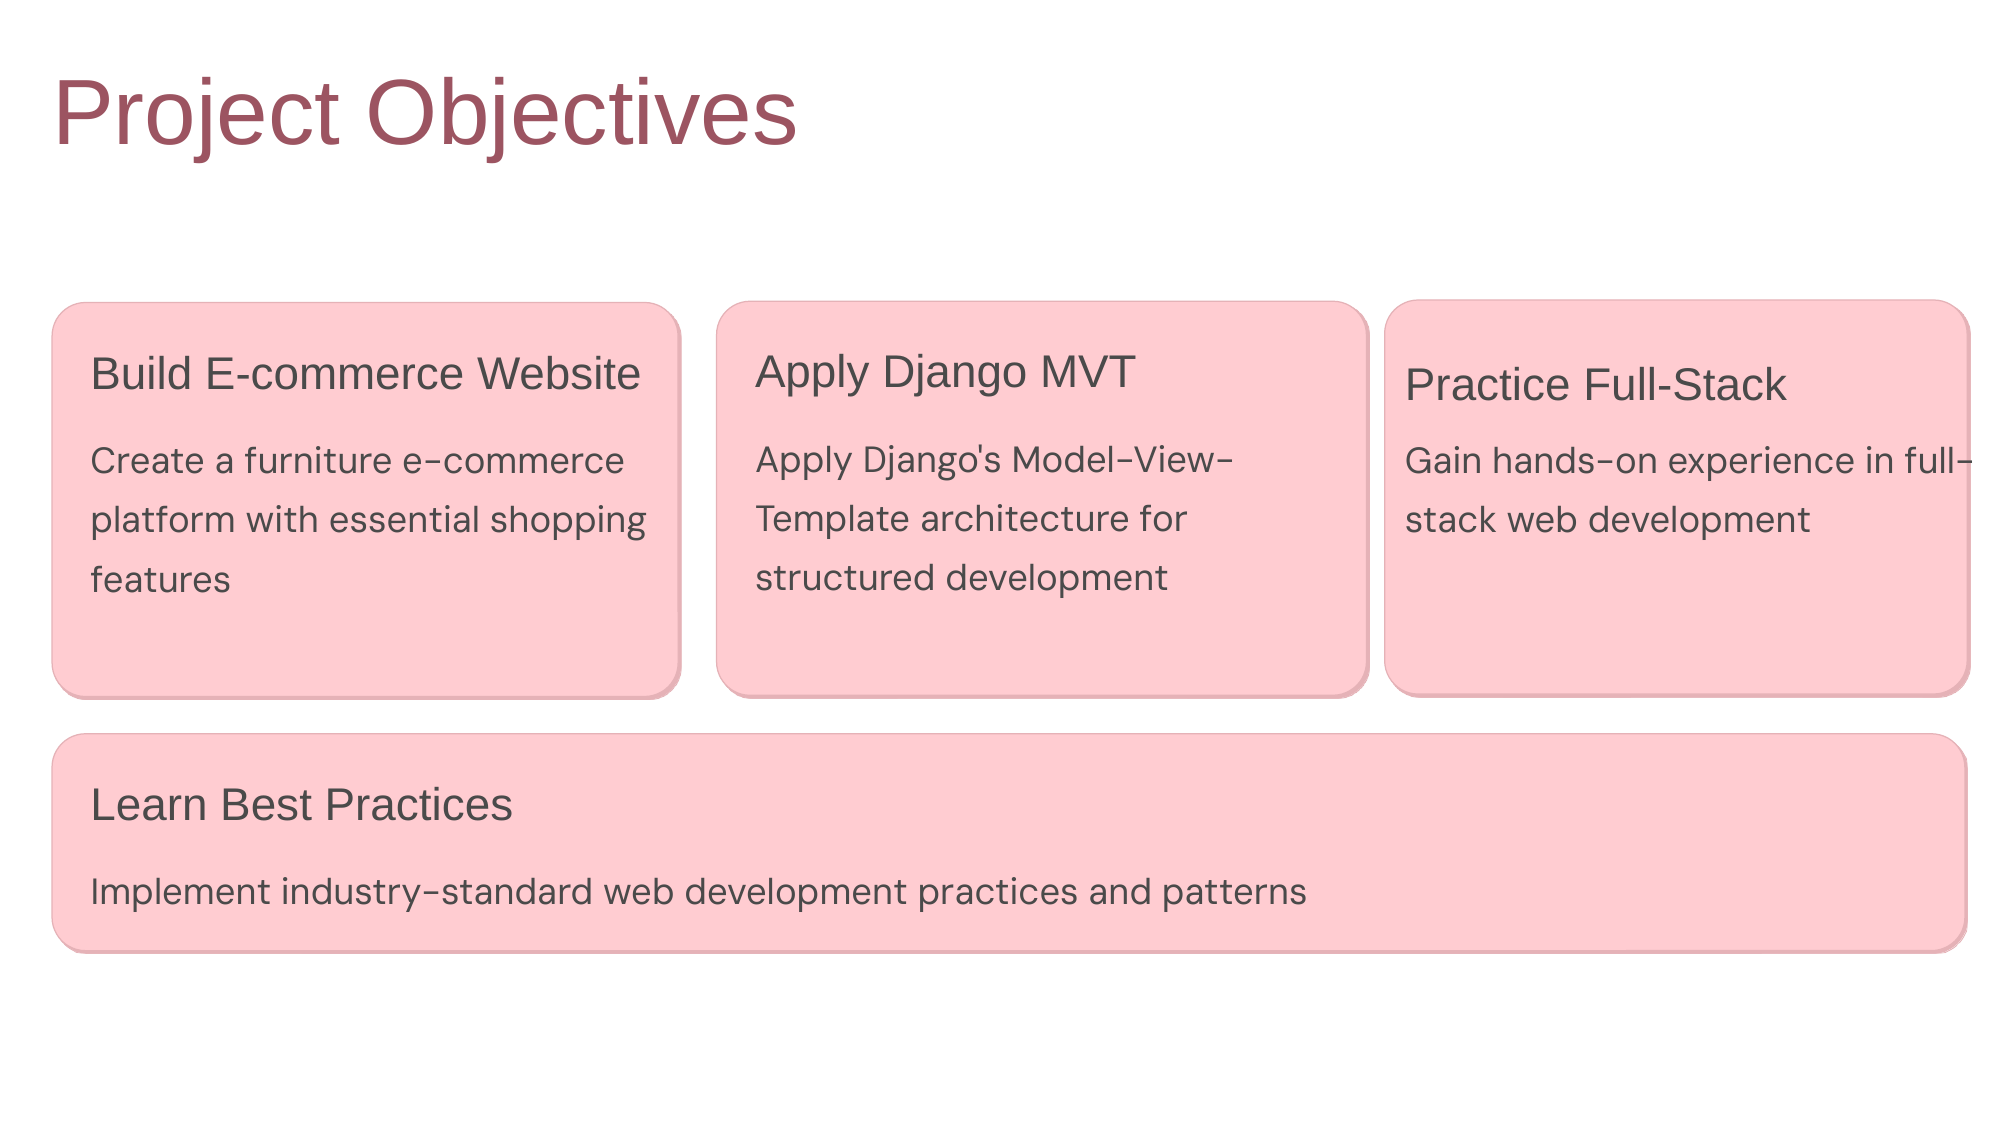

Project Objectives

Apply Django MVT
Build E-commerce Website
Practice Full-Stack
Apply Django's Model-View-Template architecture for structured development
Create a furniture e-commerce platform with essential shopping features
Gain hands-on experience in full-stack web development

Learn Best Practices
Implement industry-standard web development practices and patterns